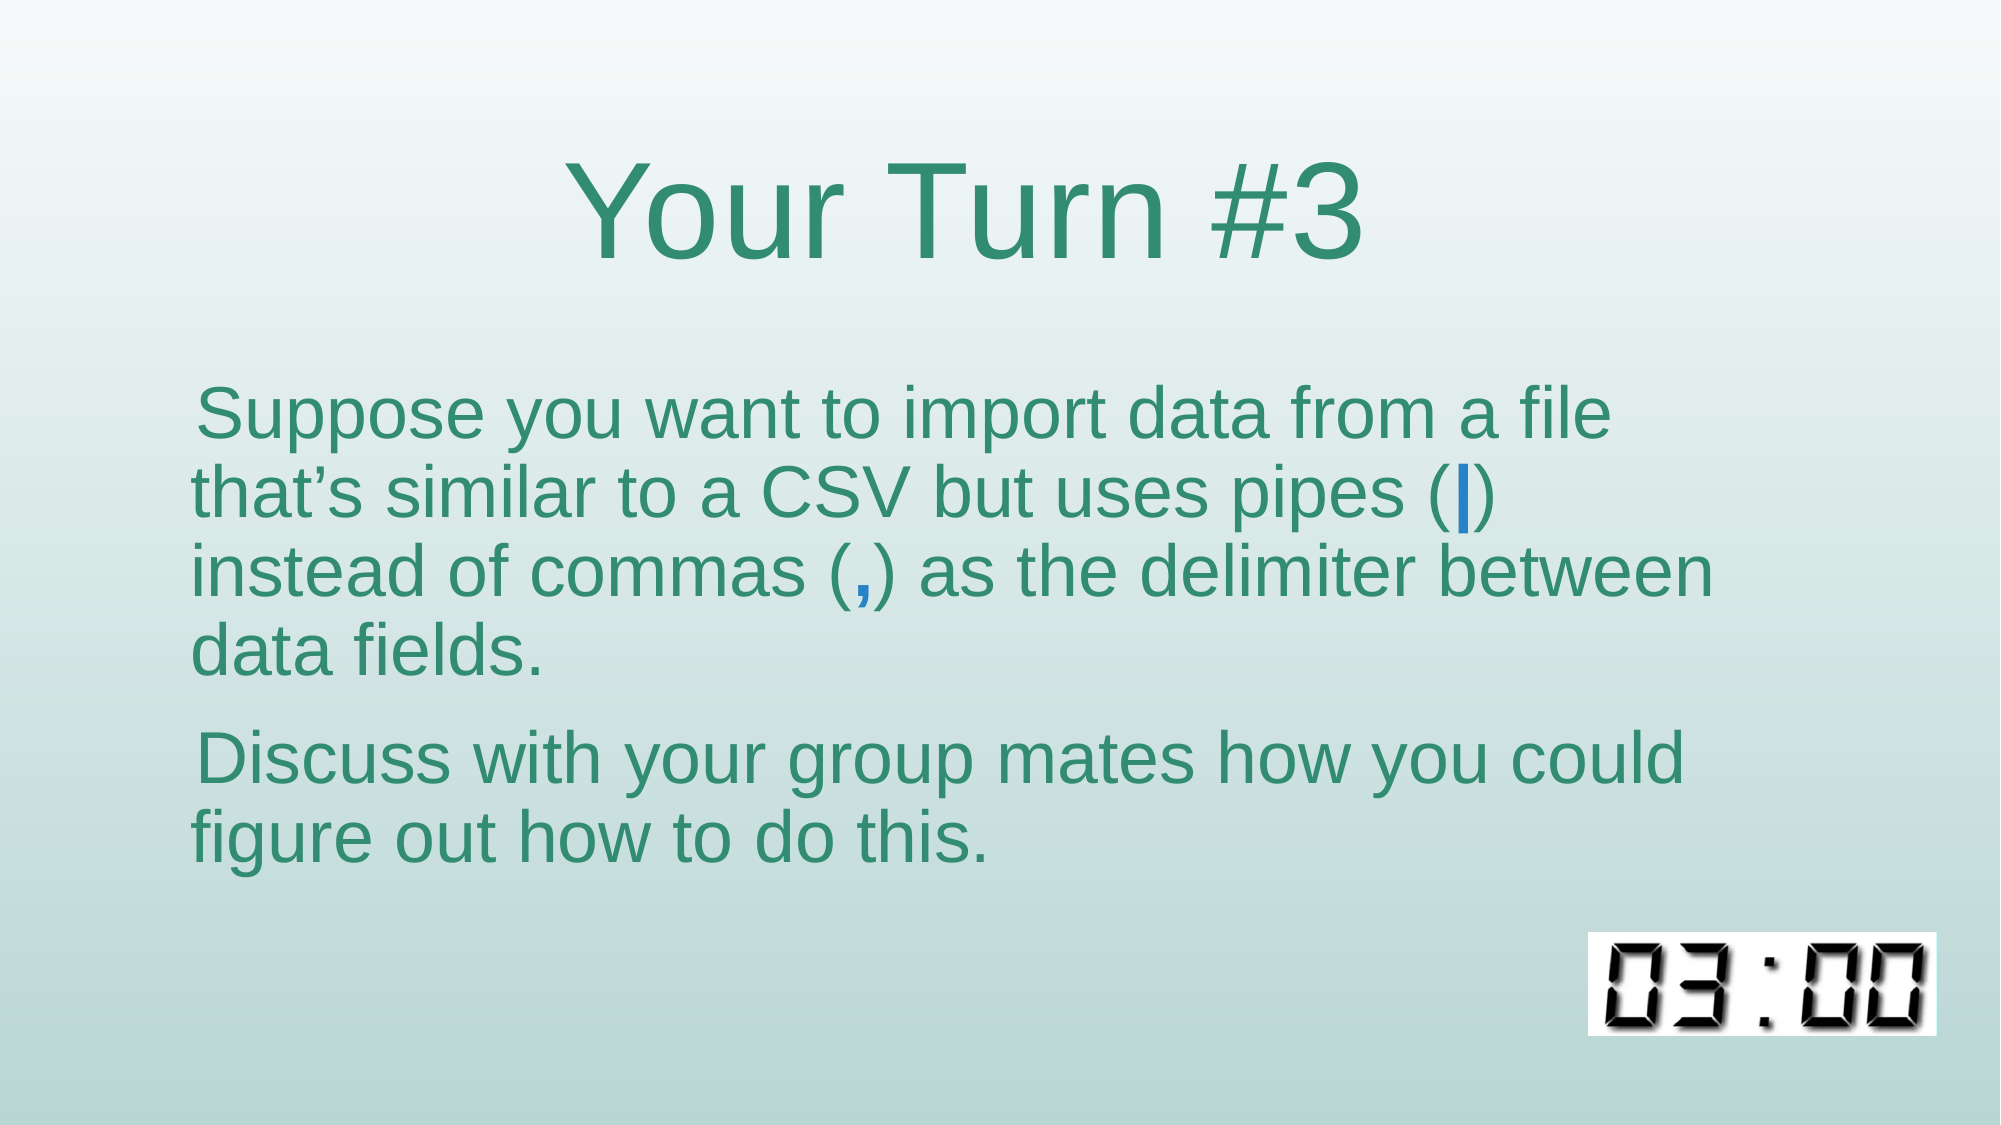

# Your Turn #3
Suppose you want to import data from a file that’s similar to a CSV but uses pipes (|) instead of commas (,) as the delimiter between data fields.
Discuss with your group mates how you could figure out how to do this.